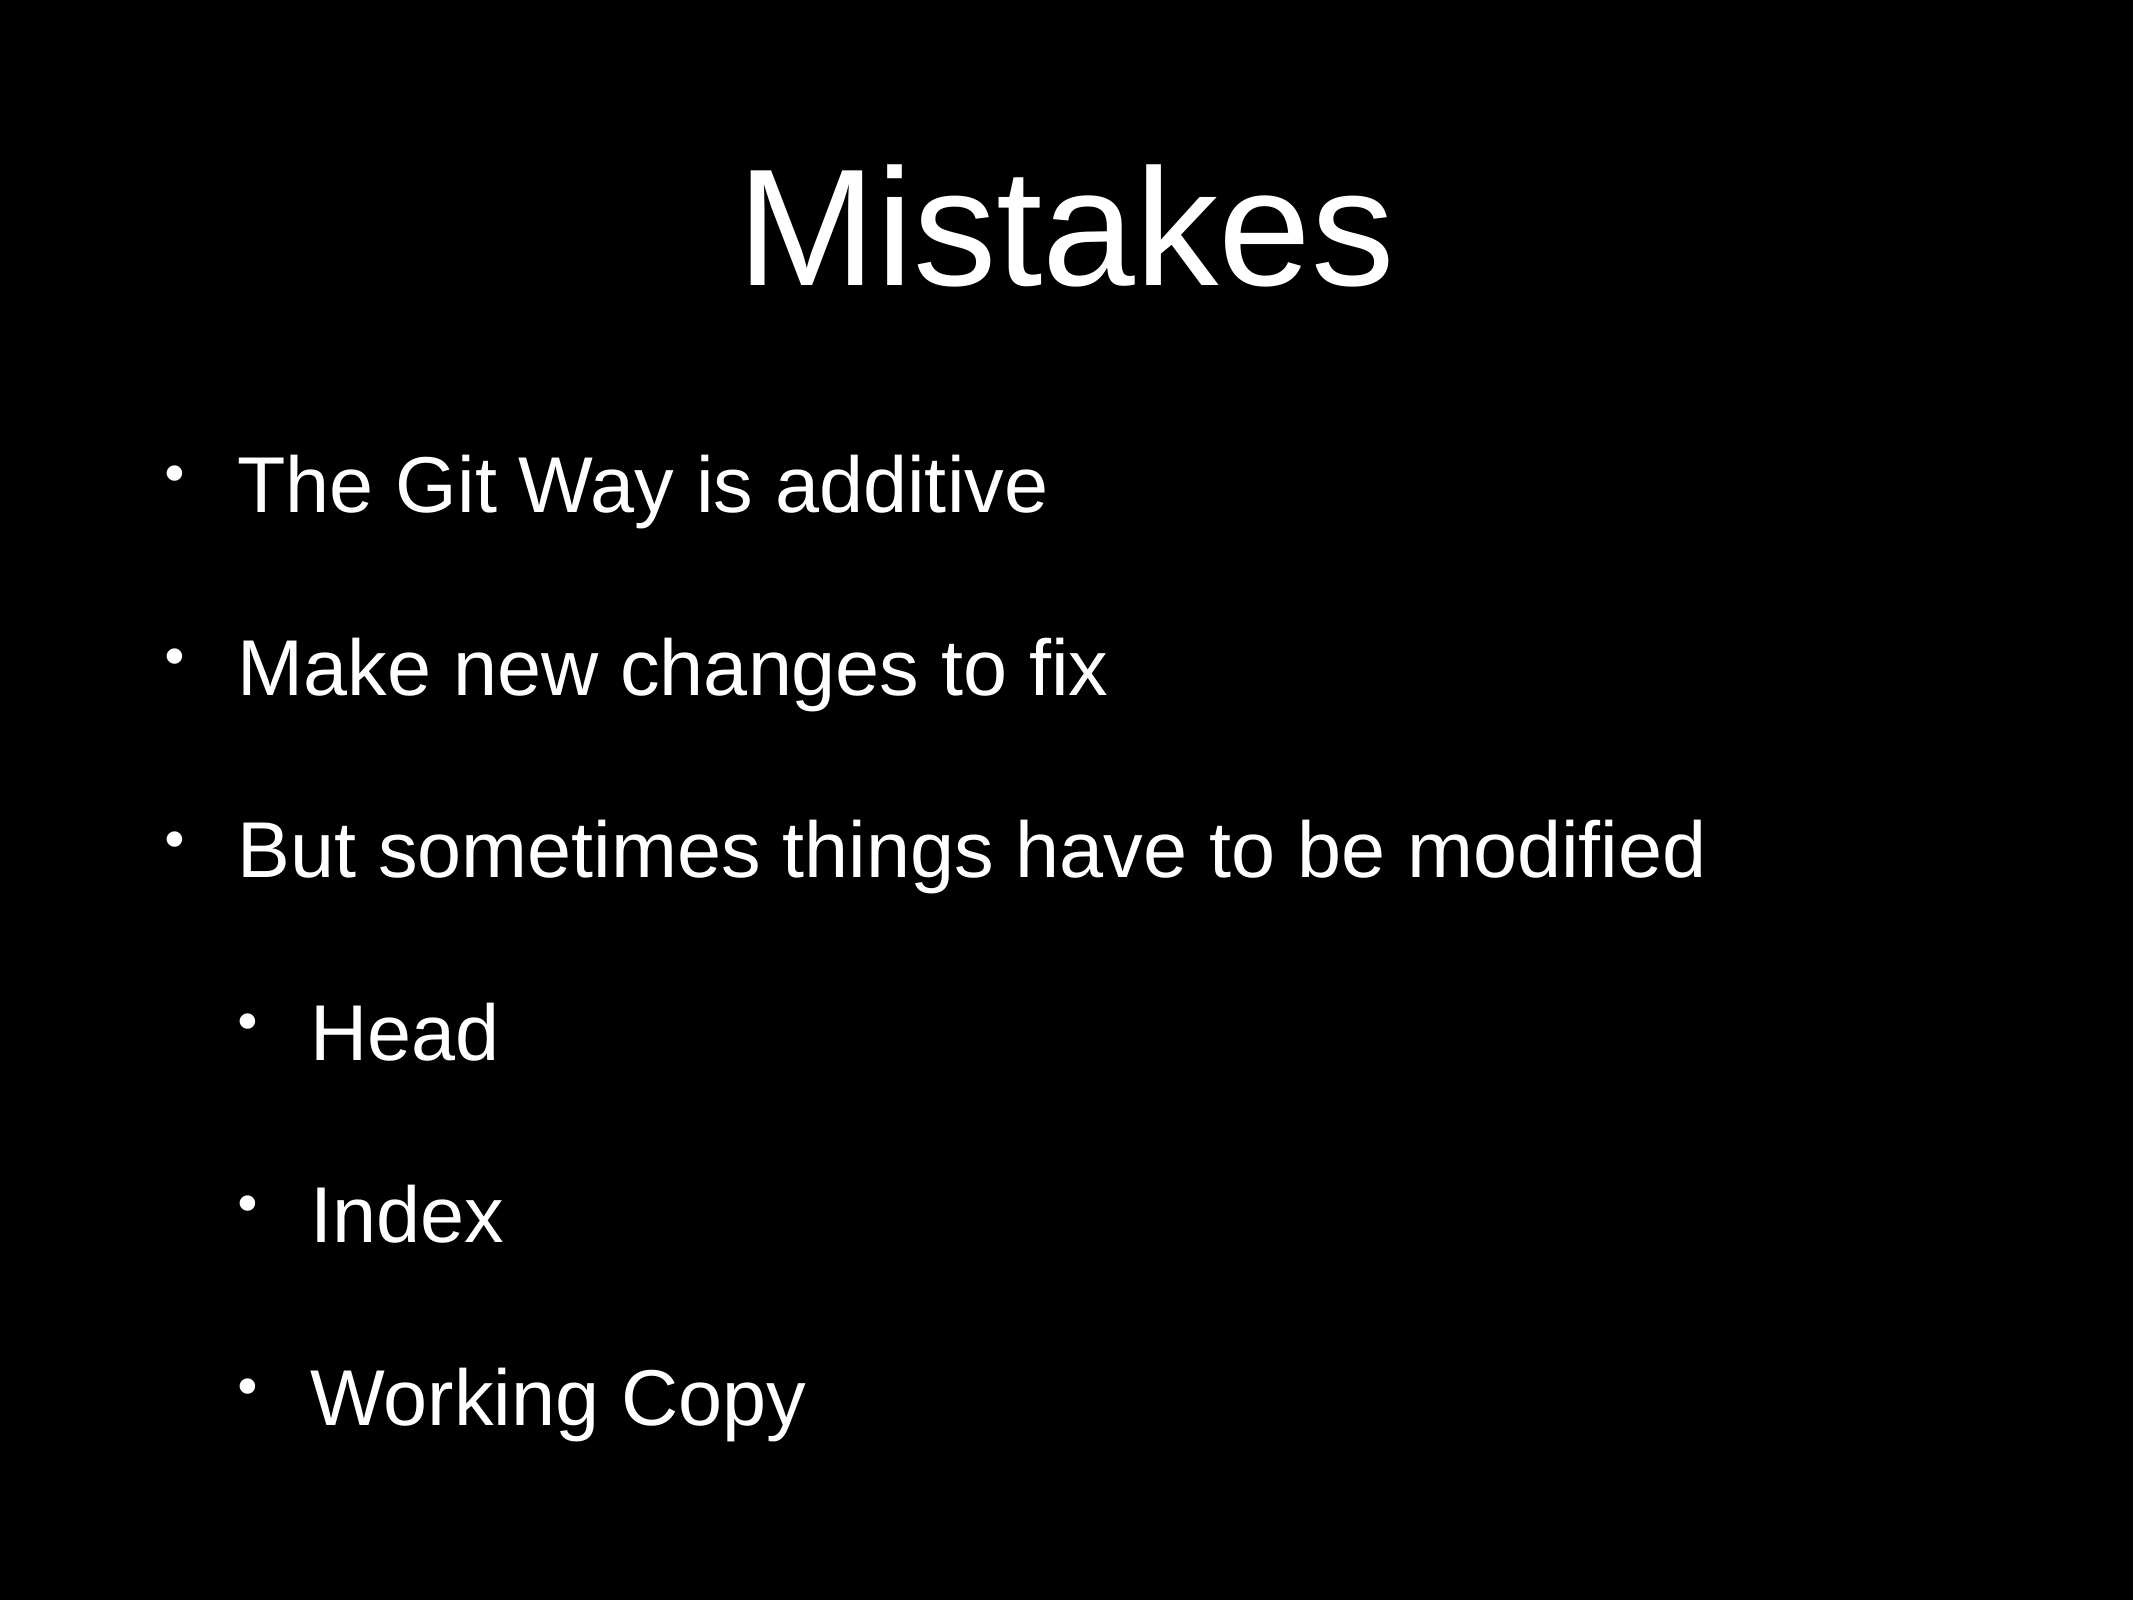

# Mistakes
The Git Way is additive
Make new changes to fix
But sometimes things have to be modified
Head
Index
Working Copy